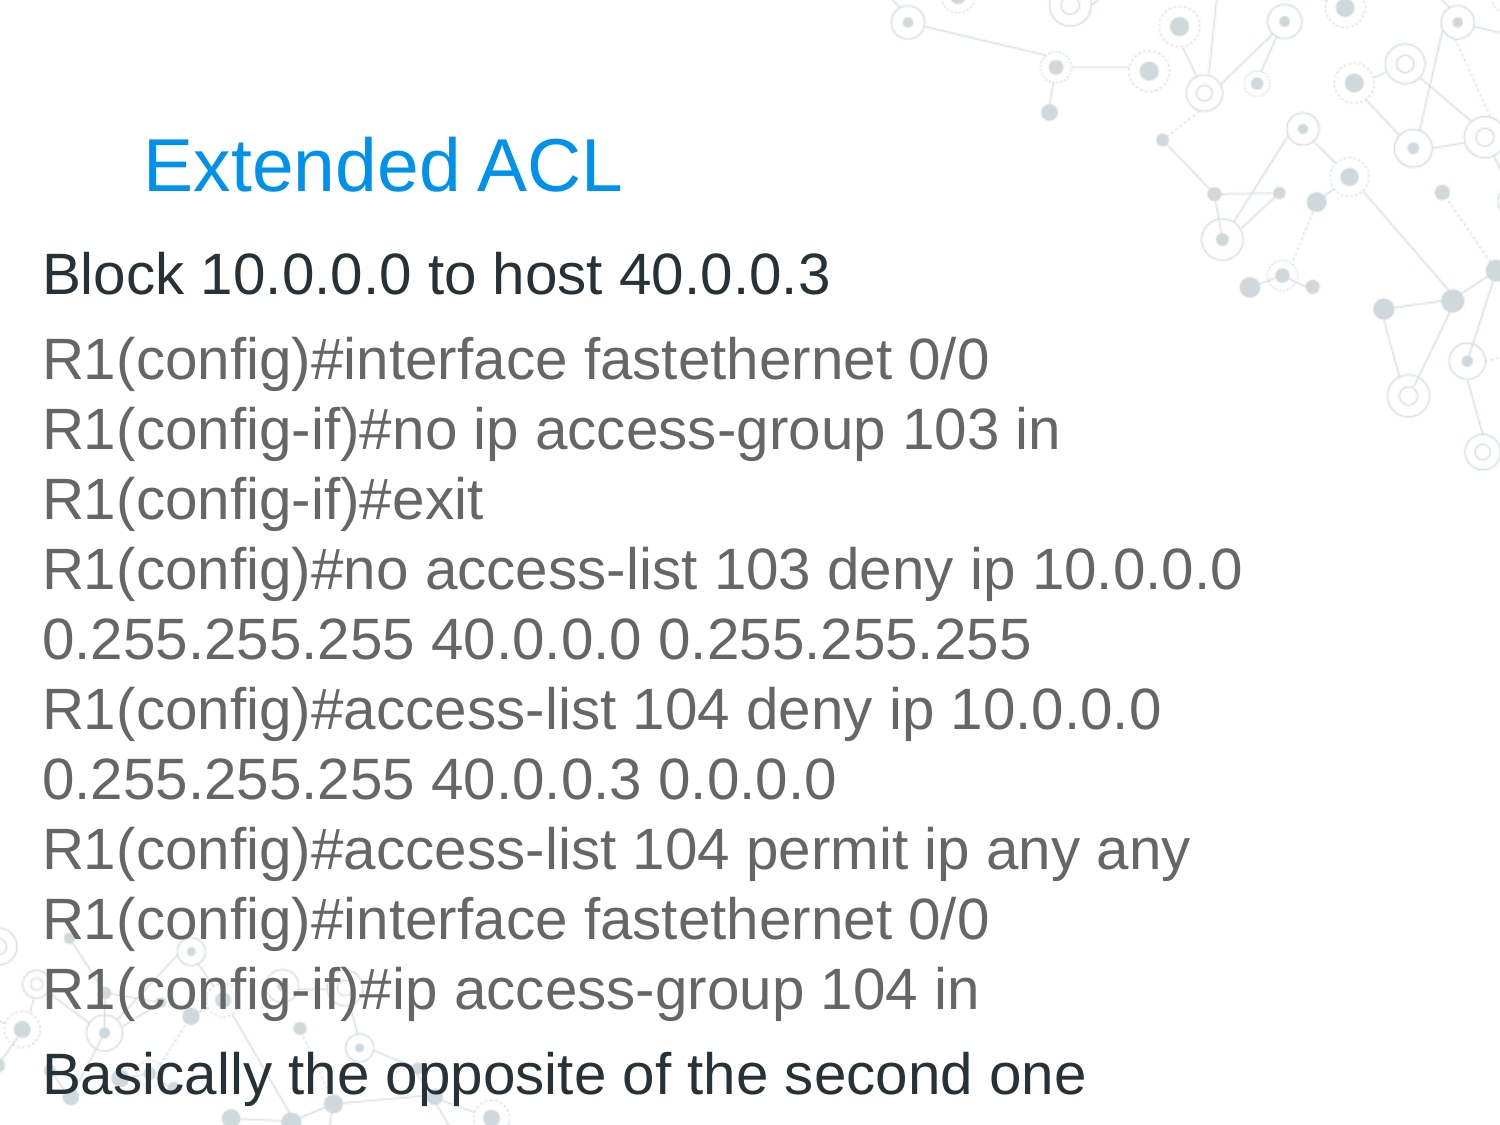

# Extended ACL
Block 10.0.0.0 to host 40.0.0.3

R1(config)#interface fastethernet 0/0
R1(config-if)#no ip access-group 103 in
R1(config-if)#exit
R1(config)#no access-list 103 deny ip 10.0.0.0 0.255.255.255 40.0.0.0 0.255.255.255
R1(config)#access-list 104 deny ip 10.0.0.0 0.255.255.255 40.0.0.3 0.0.0.0
R1(config)#access-list 104 permit ip any any
R1(config)#interface fastethernet 0/0
R1(config-if)#ip access-group 104 in

Basically the opposite of the second one